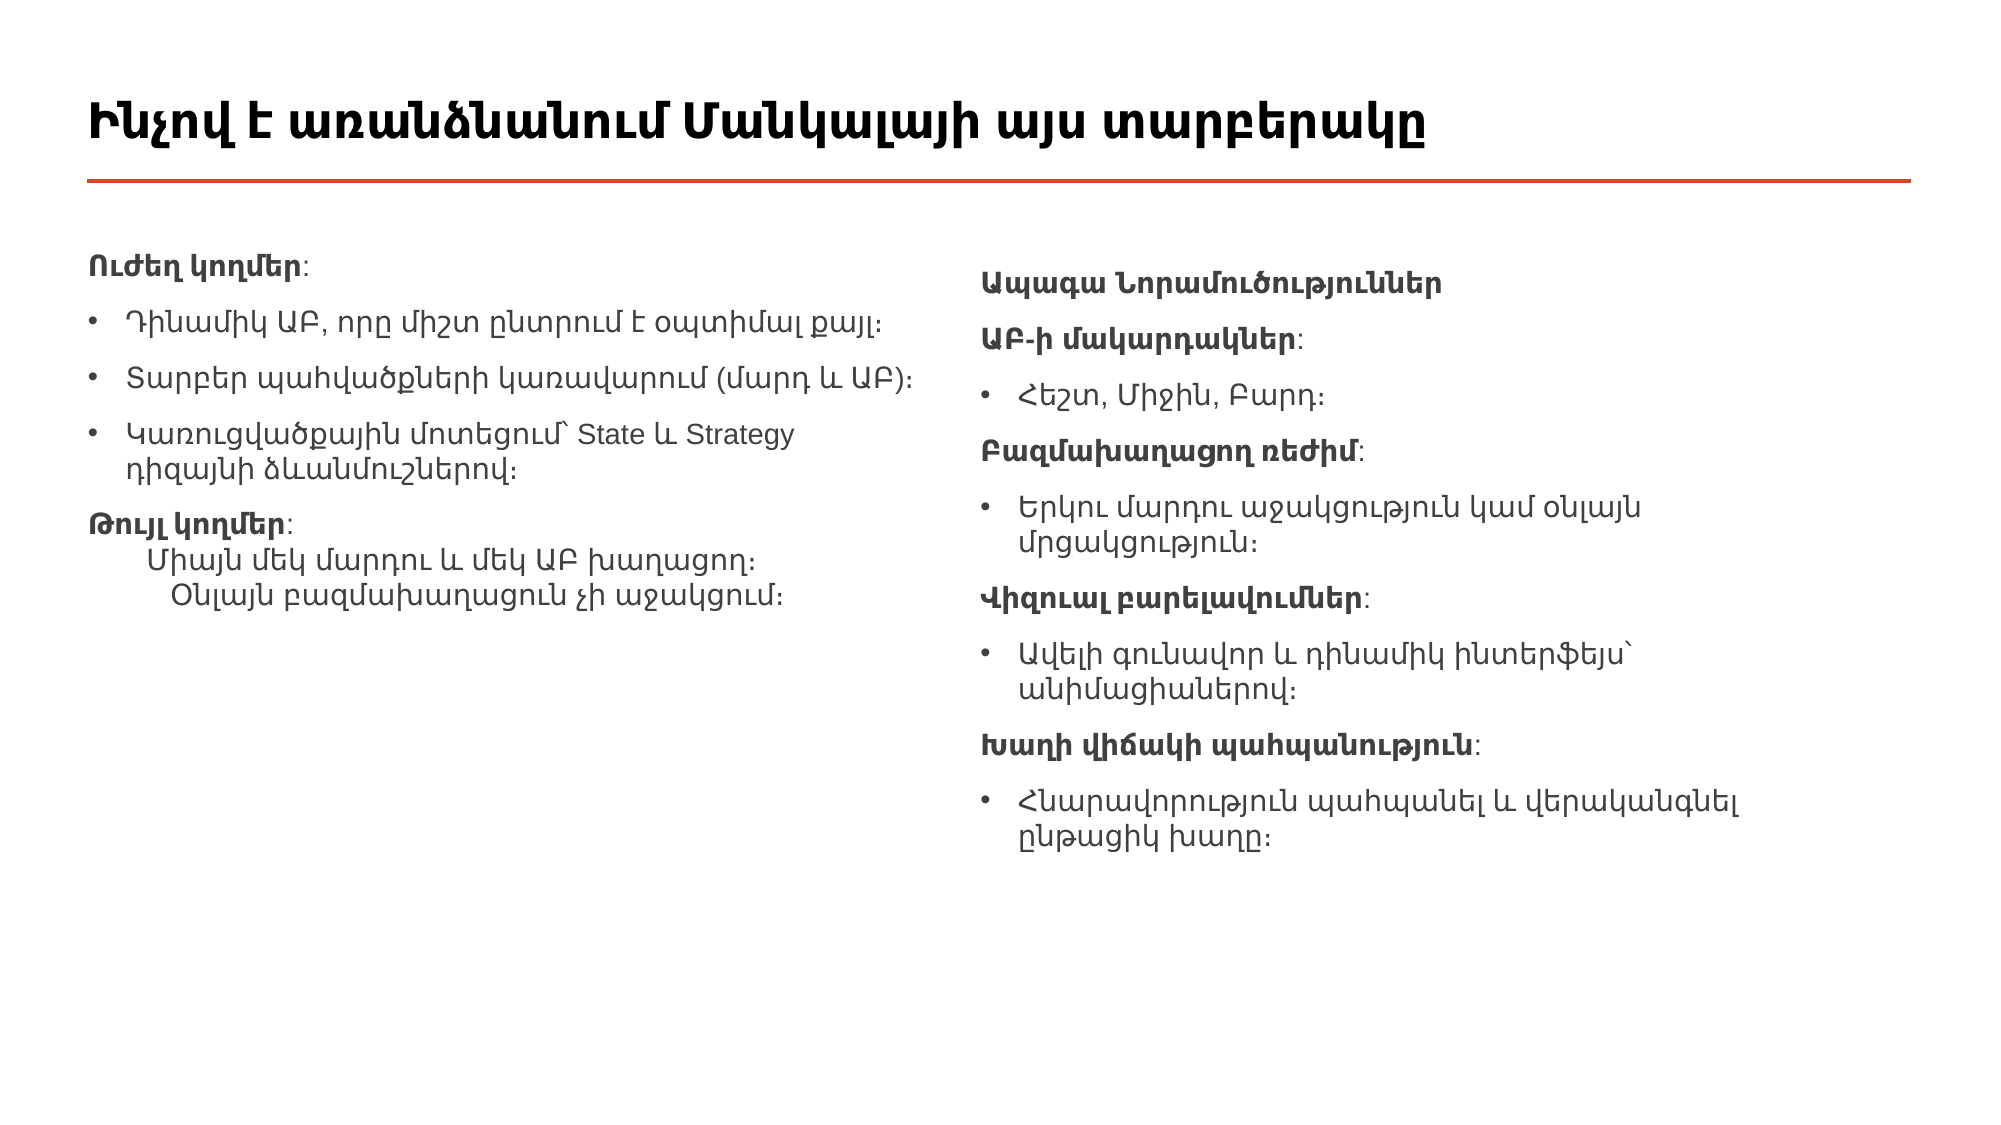

# Ինչով է առանձնանում Մանկալայի այս տարբերակը
Ուժեղ կողմեր:
Դինամիկ ԱԲ, որը միշտ ընտրում է օպտիմալ քայլ։
Տարբեր պահվածքների կառավարում (մարդ և ԱԲ)։
Կառուցվածքային մոտեցում՝ State և Strategy դիզայնի ձևանմուշներով։
Թույլ կողմեր:
  Միայն մեկ մարդու և մեկ ԱԲ խաղացող։
          Օնլայն բազմախաղացուն չի աջակցում։

Ապագա Նորամուծություններ
ԱԲ-ի մակարդակներ:
Հեշտ, Միջին, Բարդ։
Բազմախաղացող ռեժիմ:
Երկու մարդու աջակցություն կամ օնլայն մրցակցություն։
Վիզուալ բարելավումներ:
Ավելի գունավոր և դինամիկ ինտերֆեյս՝ անիմացիաներով։
Խաղի վիճակի պահպանություն:
Հնարավորություն պահպանել և վերականգնել ընթացիկ խաղը։